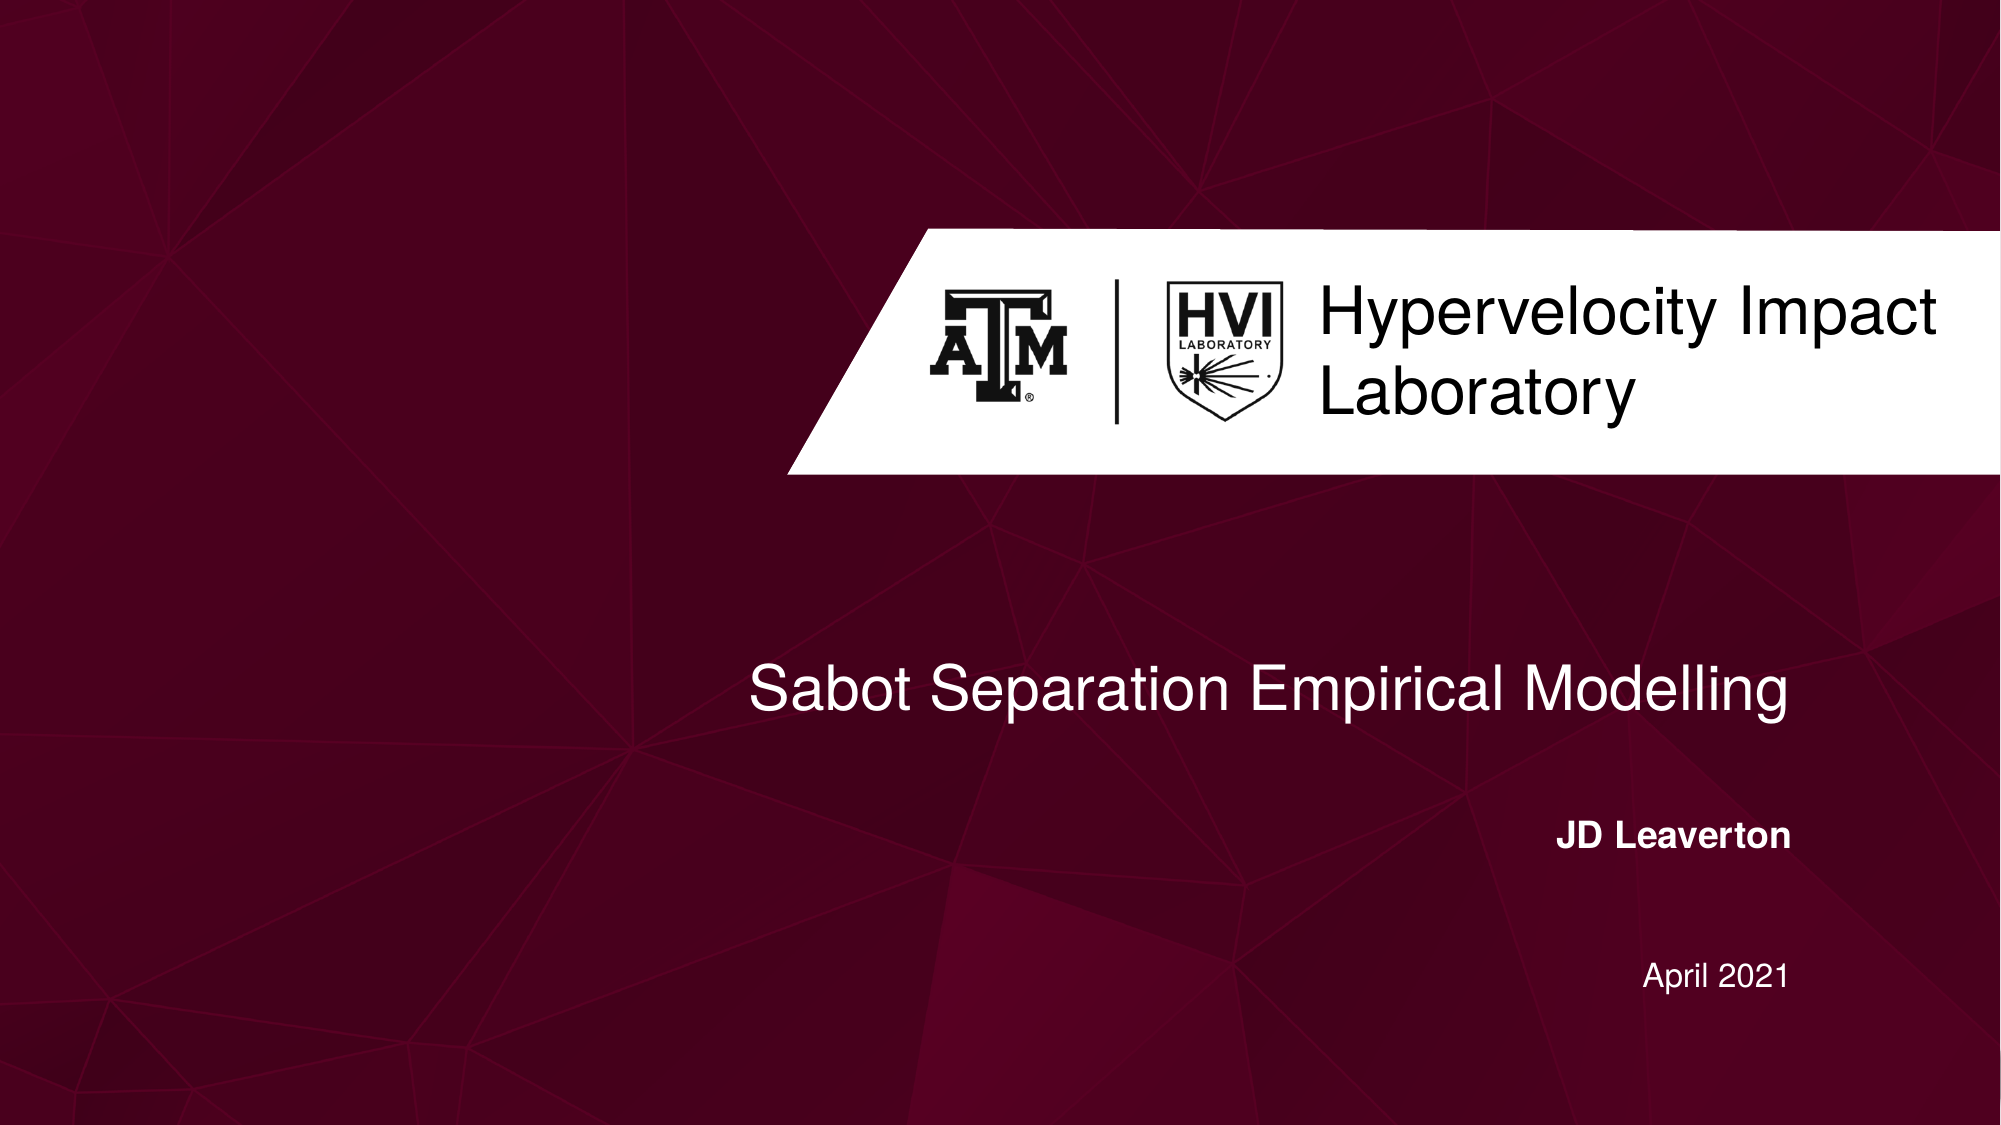

Sabot Separation Empirical Modelling
JD Leaverton
April 2021